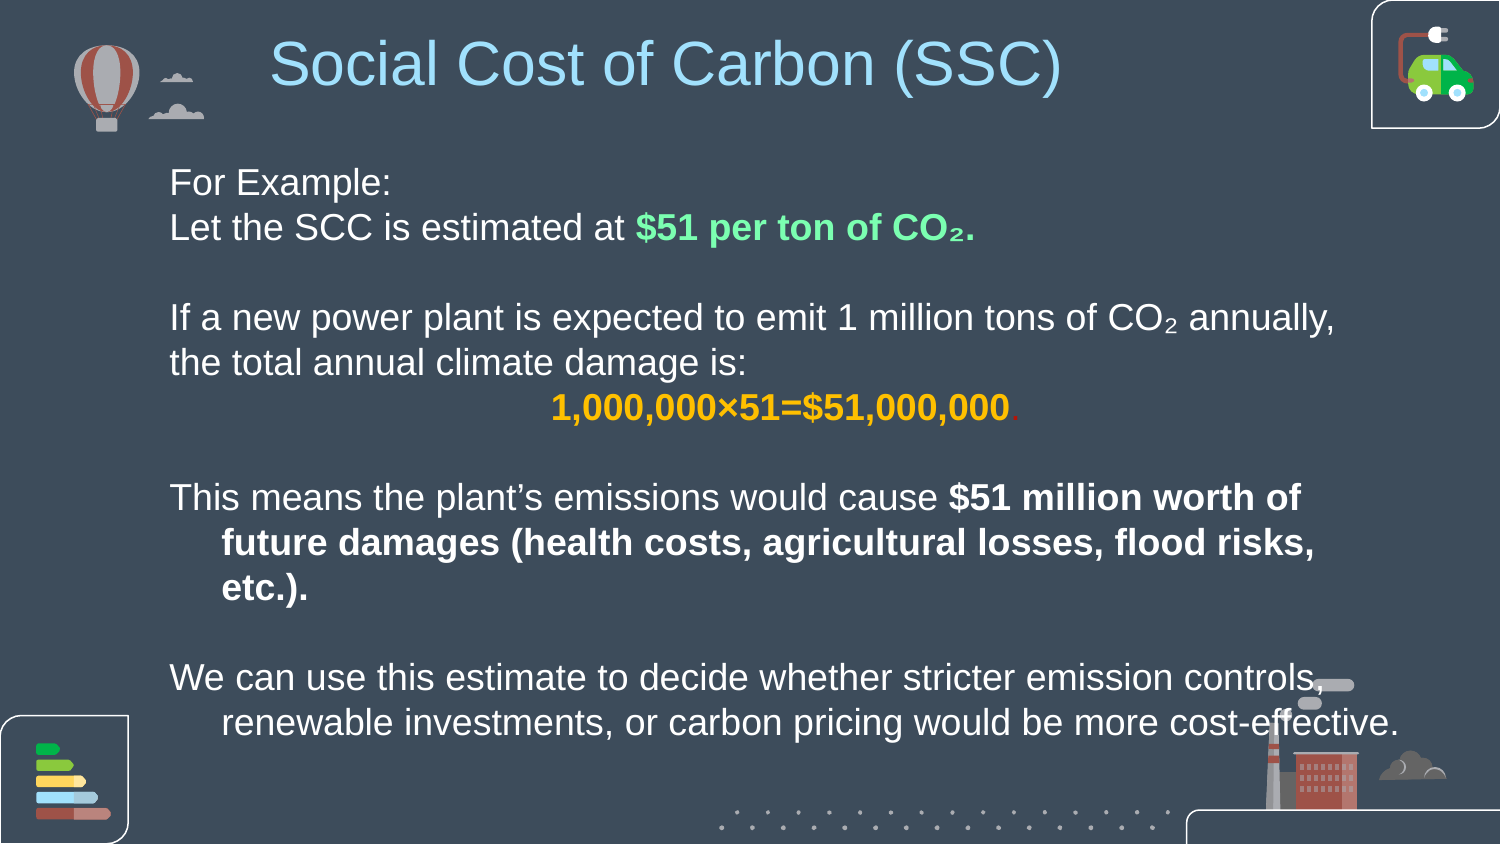

# Social Cost of Carbon (SSC)
For Example:
Let the SCC is estimated at $51 per ton of CO₂.

If a new power plant is expected to emit 1 million tons of CO₂ annually,
the total annual climate damage is:
1,000,000×51=$51,000,000.

This means the plant’s emissions would cause $51 million worth of future damages (health costs, agricultural losses, flood risks, etc.).

We can use this estimate to decide whether stricter emission controls, renewable investments, or carbon pricing would be more cost-effective.